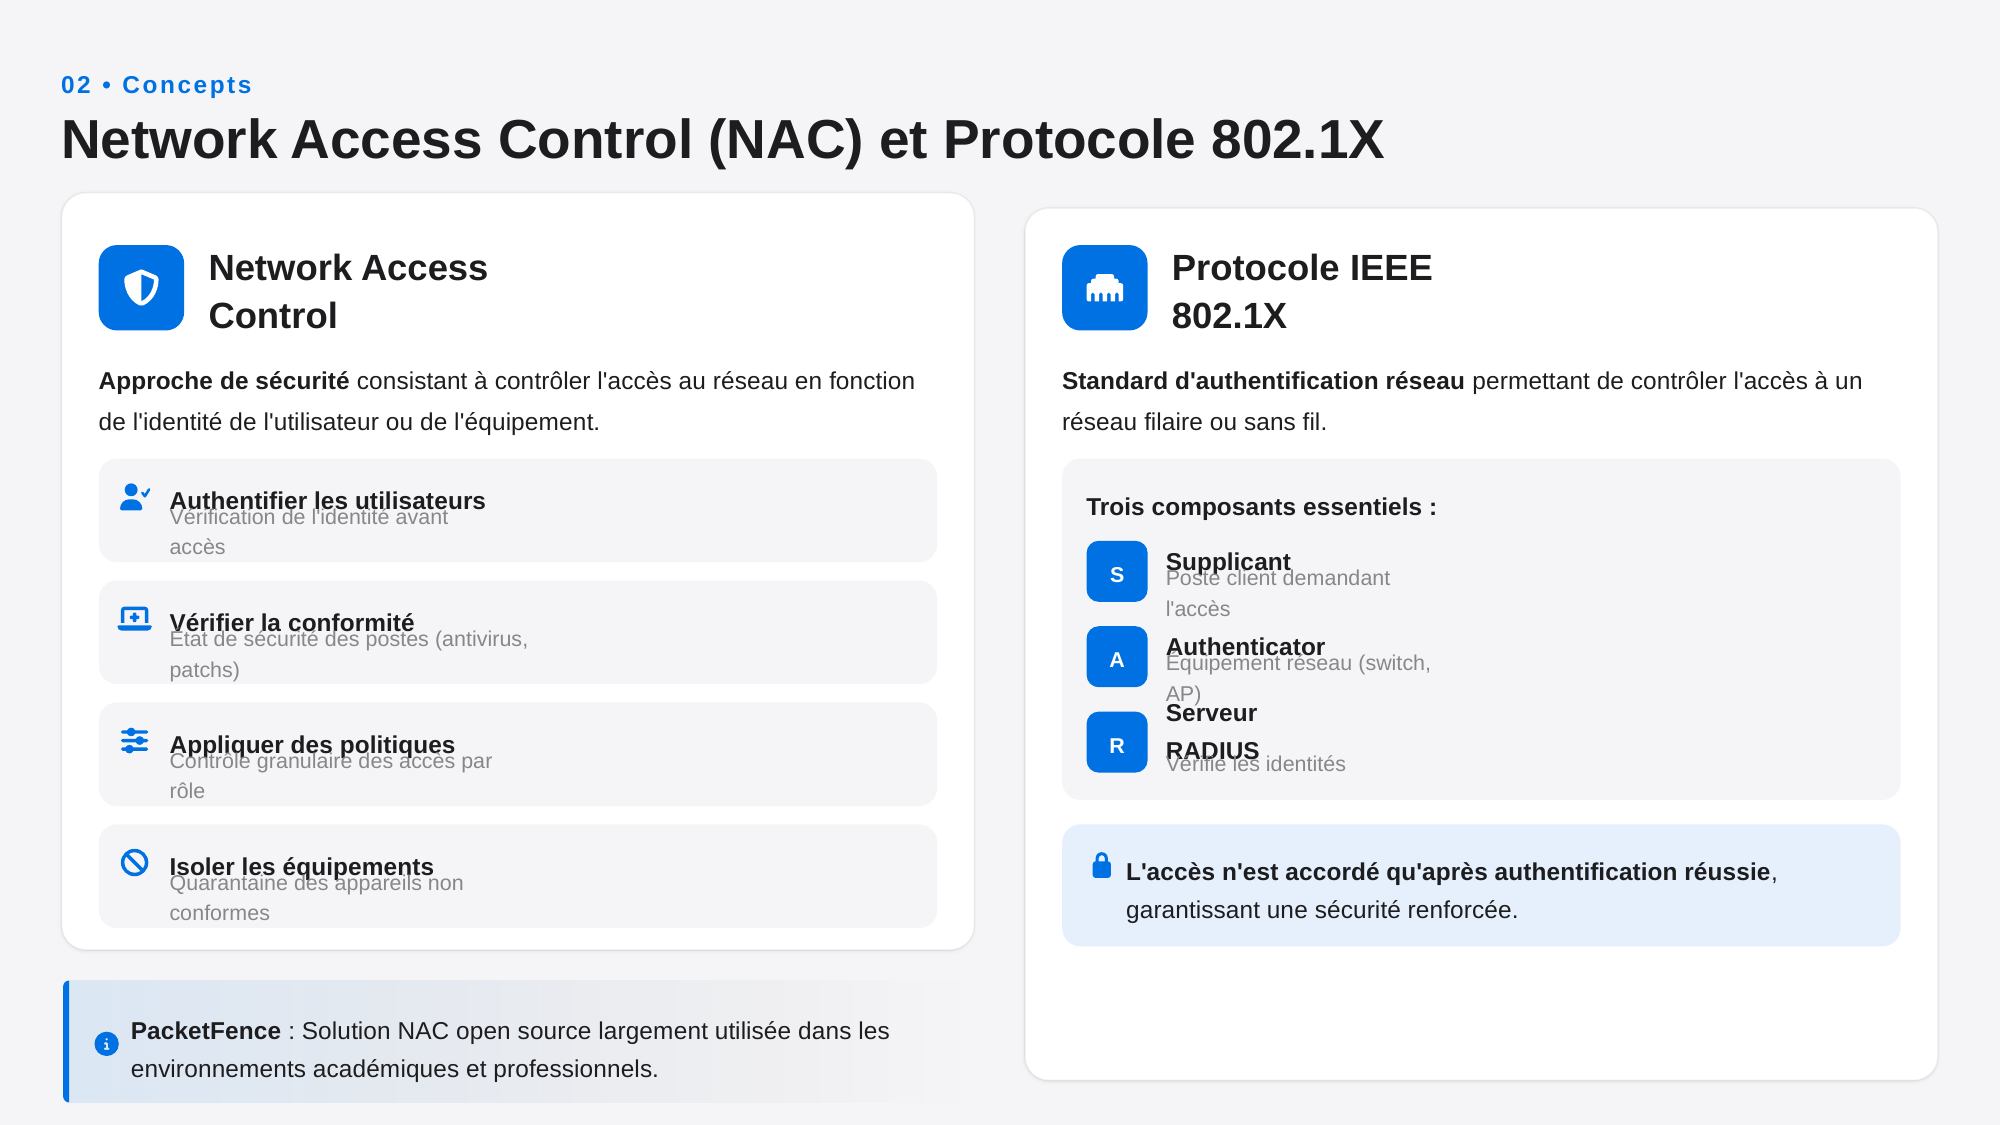

02 • Concepts
Network Access Control (NAC) et Protocole 802.1X

Network Access Control
Protocole IEEE 802.1X

Approche de sécurité consistant à contrôler l'accès au réseau en fonction de l'identité de l'utilisateur ou de l'équipement.
Standard d'authentification réseau permettant de contrôler l'accès à un réseau filaire ou sans fil.

Authentifier les utilisateurs

Trois composants essentiels :
Vérification de l'identité avant accès
Supplicant
S

Poste client demandant l'accès

Vérifier la conformité

Authenticator
A

État de sécurité des postes (antivirus, patchs)
Équipement réseau (switch, AP)

Serveur RADIUS
R

Appliquer des politiques

Vérifie les identités
Contrôle granulaire des accès par rôle

Isoler les équipements

L'accès n'est accordé qu'après authentification réussie, garantissant une sécurité renforcée.

Quarantaine des appareils non conformes

PacketFence : Solution NAC open source largement utilisée dans les environnements académiques et professionnels.